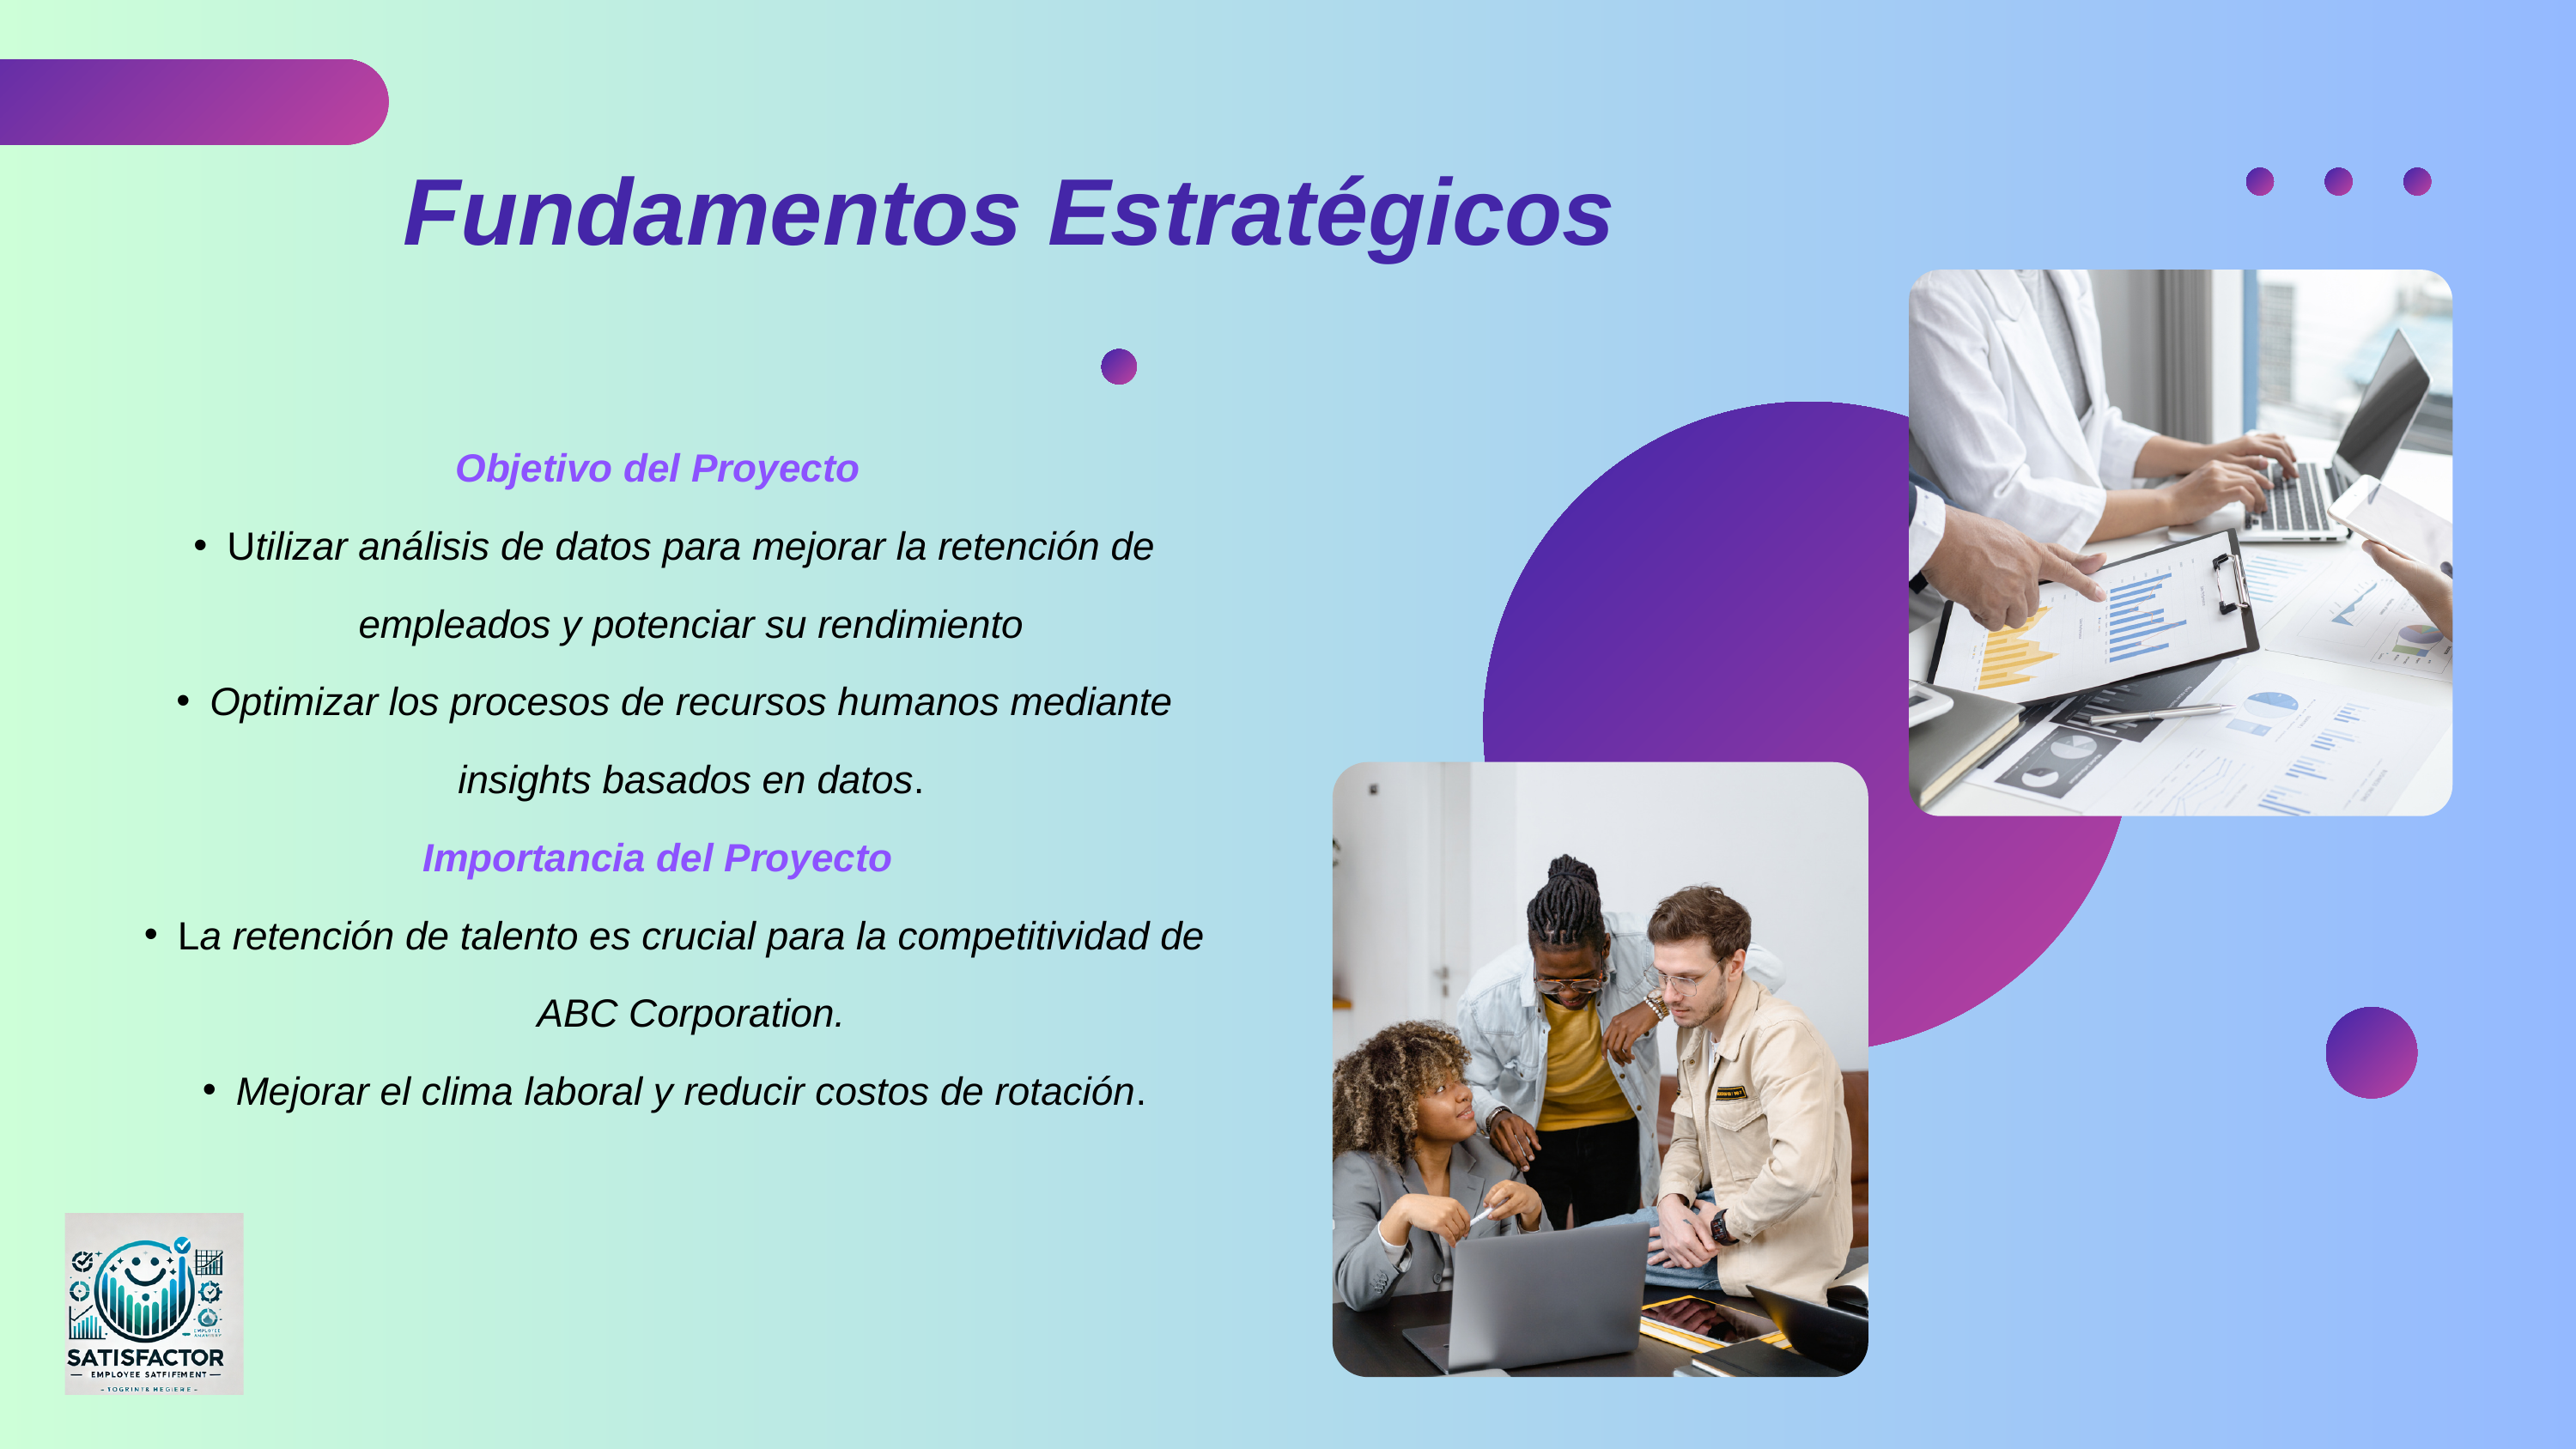

Fundamentos Estratégicos

Objetivo del Proyecto
Utilizar análisis de datos para mejorar la retención de empleados y potenciar su rendimiento
Optimizar los procesos de recursos humanos mediante insights basados en datos.
Importancia del Proyecto
La retención de talento es crucial para la competitividad de ABC Corporation.
Mejorar el clima laboral y reducir costos de rotación.